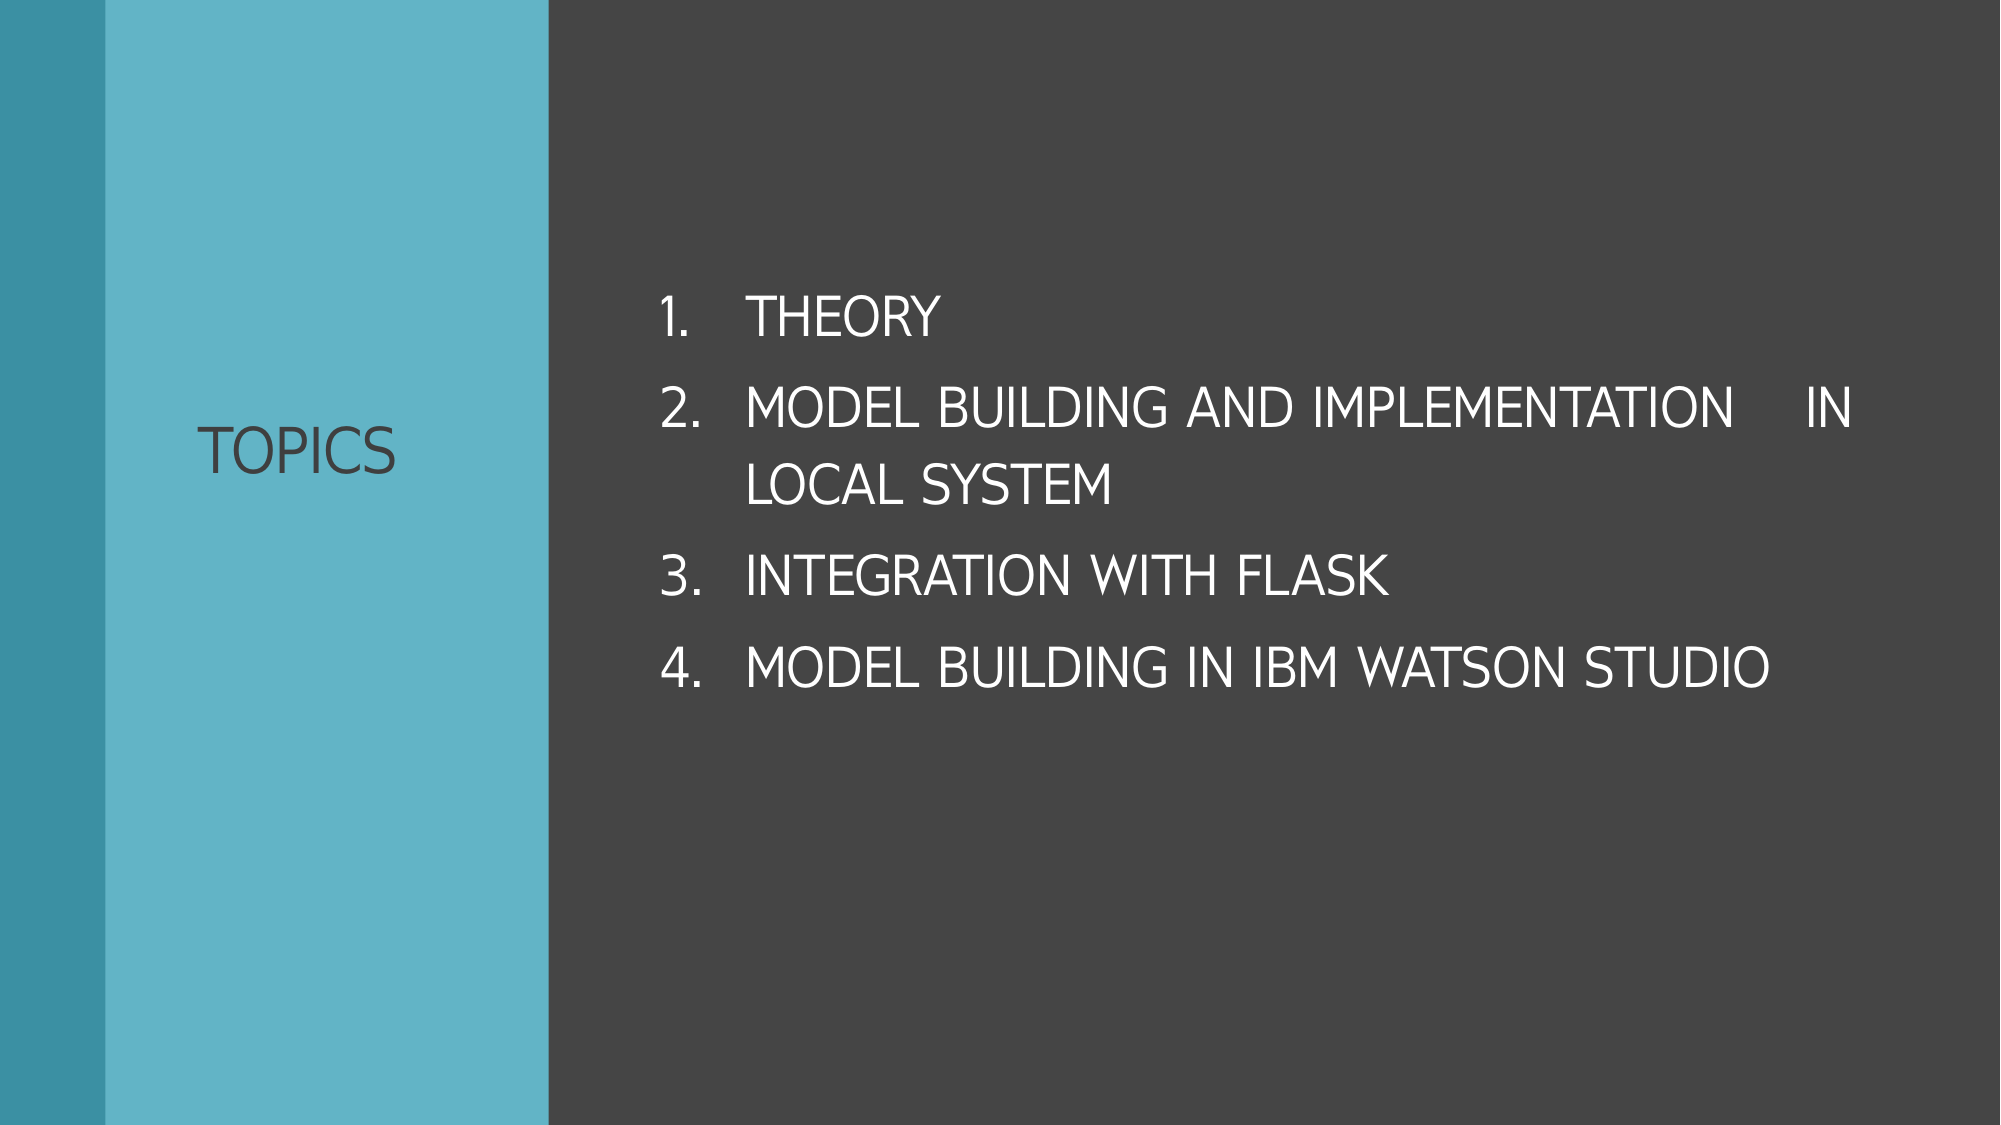

THEORY
MODEL BUILDING AND IMPLEMENTATION    IN LOCAL SYSTEM
INTEGRATION WITH FLASK
MODEL BUILDING IN IBM WATSON STUDIO

 TOPICS